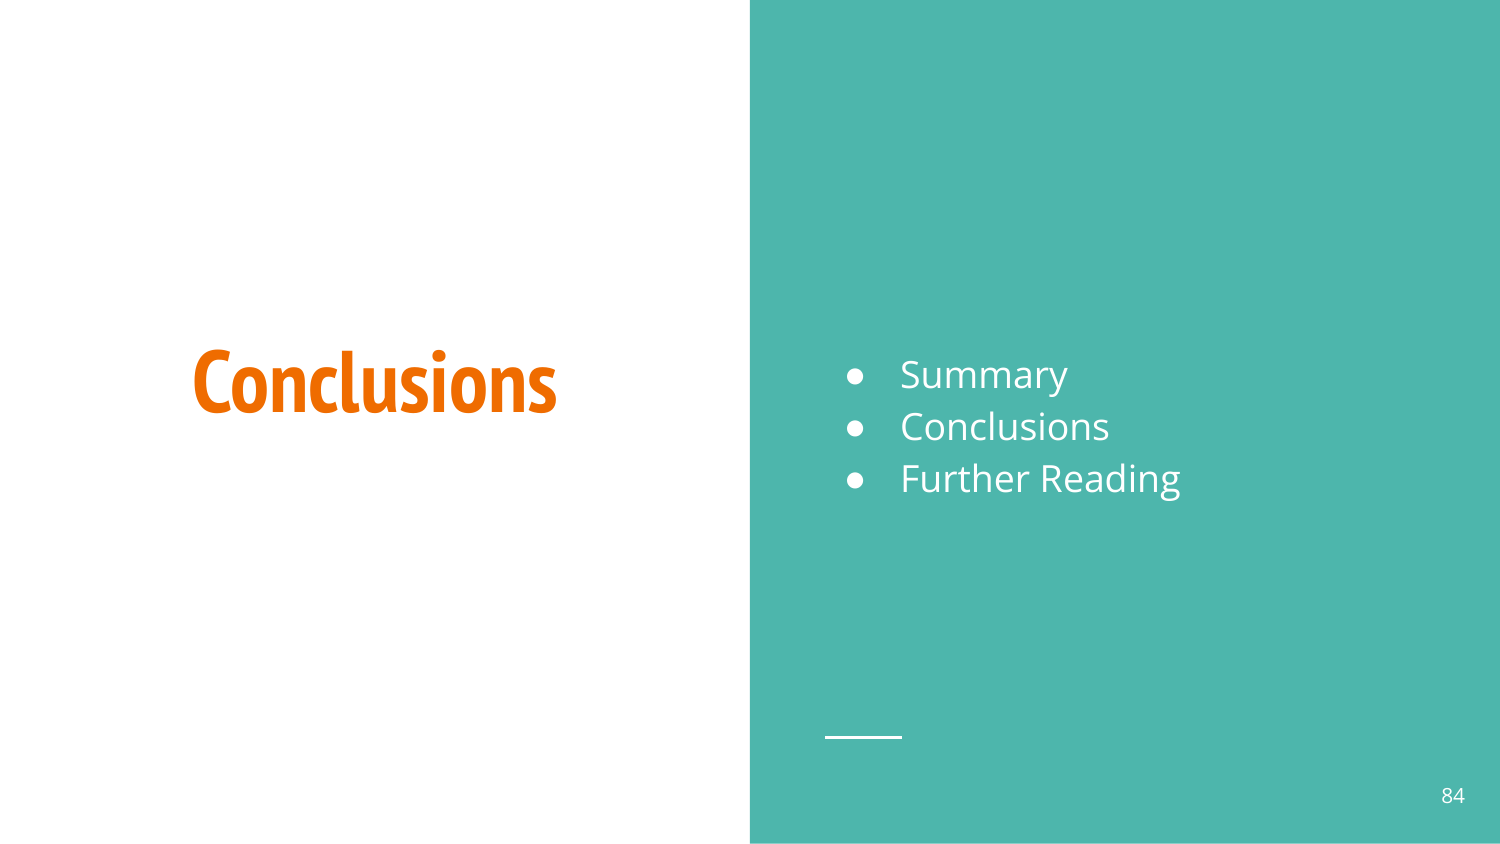

Summary
Conclusions
Further Reading
# Conclusions

84